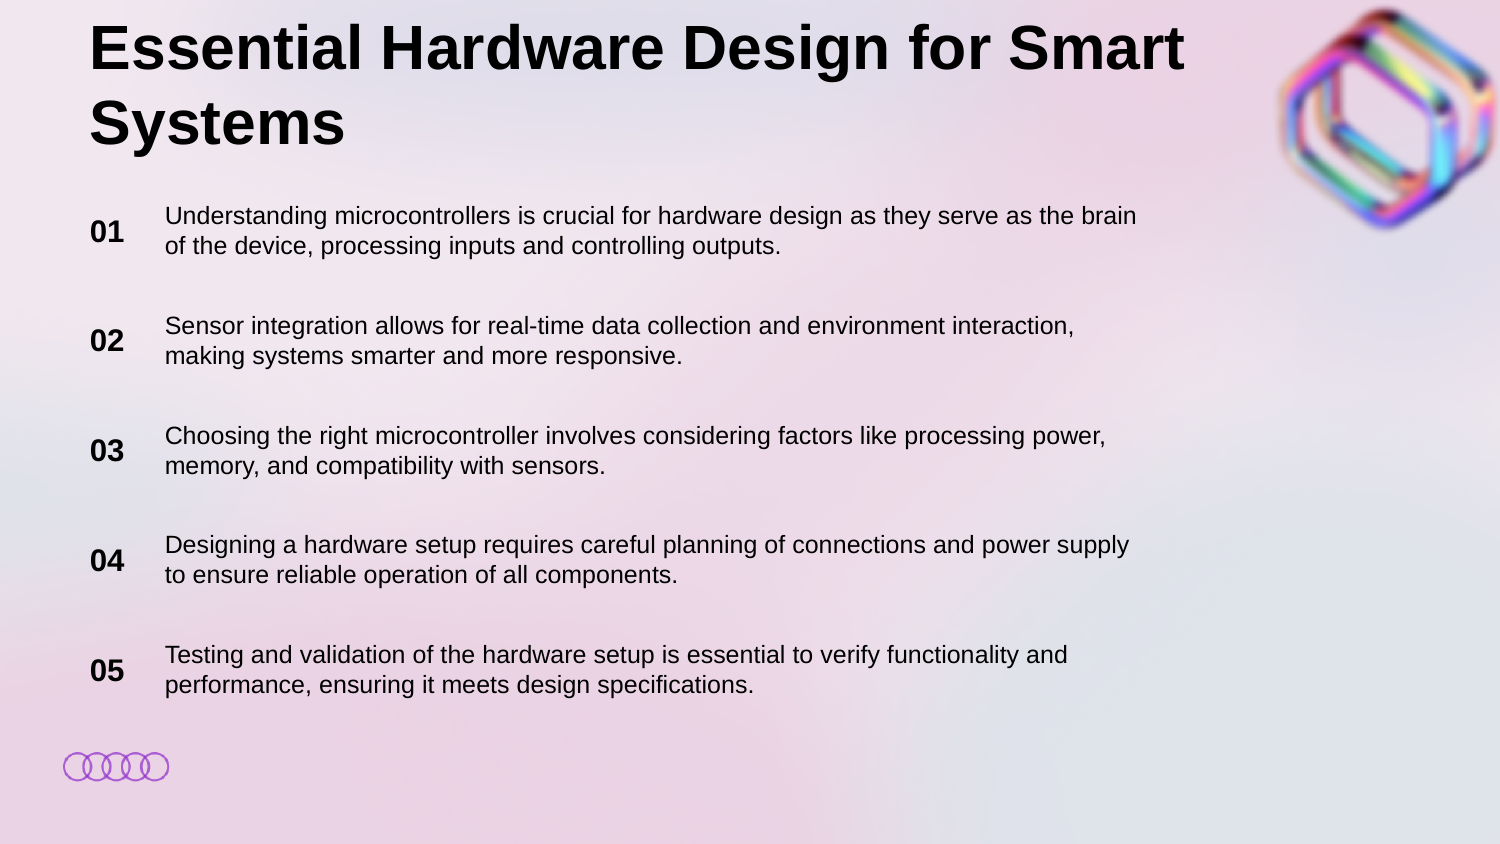

Essential Hardware Design for Smart Systems
01
Understanding microcontrollers is crucial for hardware design as they serve as the brain of the device, processing inputs and controlling outputs.
02
Sensor integration allows for real-time data collection and environment interaction, making systems smarter and more responsive.
03
Choosing the right microcontroller involves considering factors like processing power, memory, and compatibility with sensors.
04
Designing a hardware setup requires careful planning of connections and power supply to ensure reliable operation of all components.
05
Testing and validation of the hardware setup is essential to verify functionality and performance, ensuring it meets design specifications.